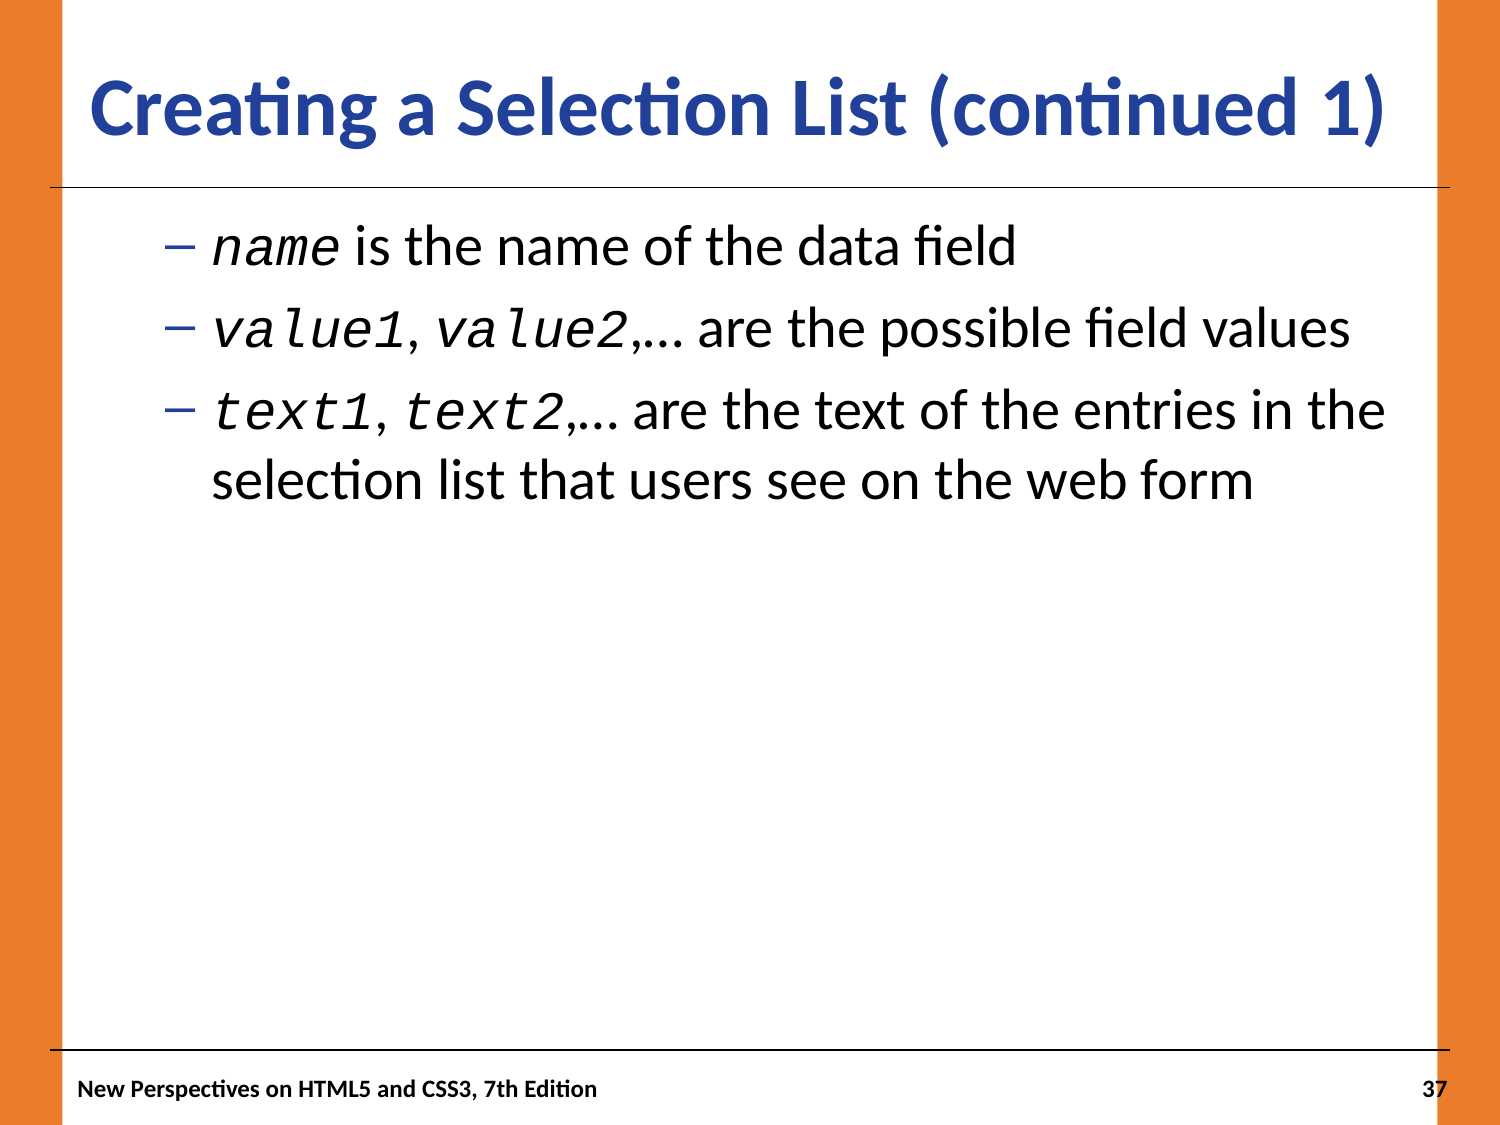

# Creating a Selection List (continued 1)
name is the name of the data field
value1, value2,… are the possible field values
text1, text2,… are the text of the entries in the selection list that users see on the web form
New Perspectives on HTML5 and CSS3, 7th Edition
37